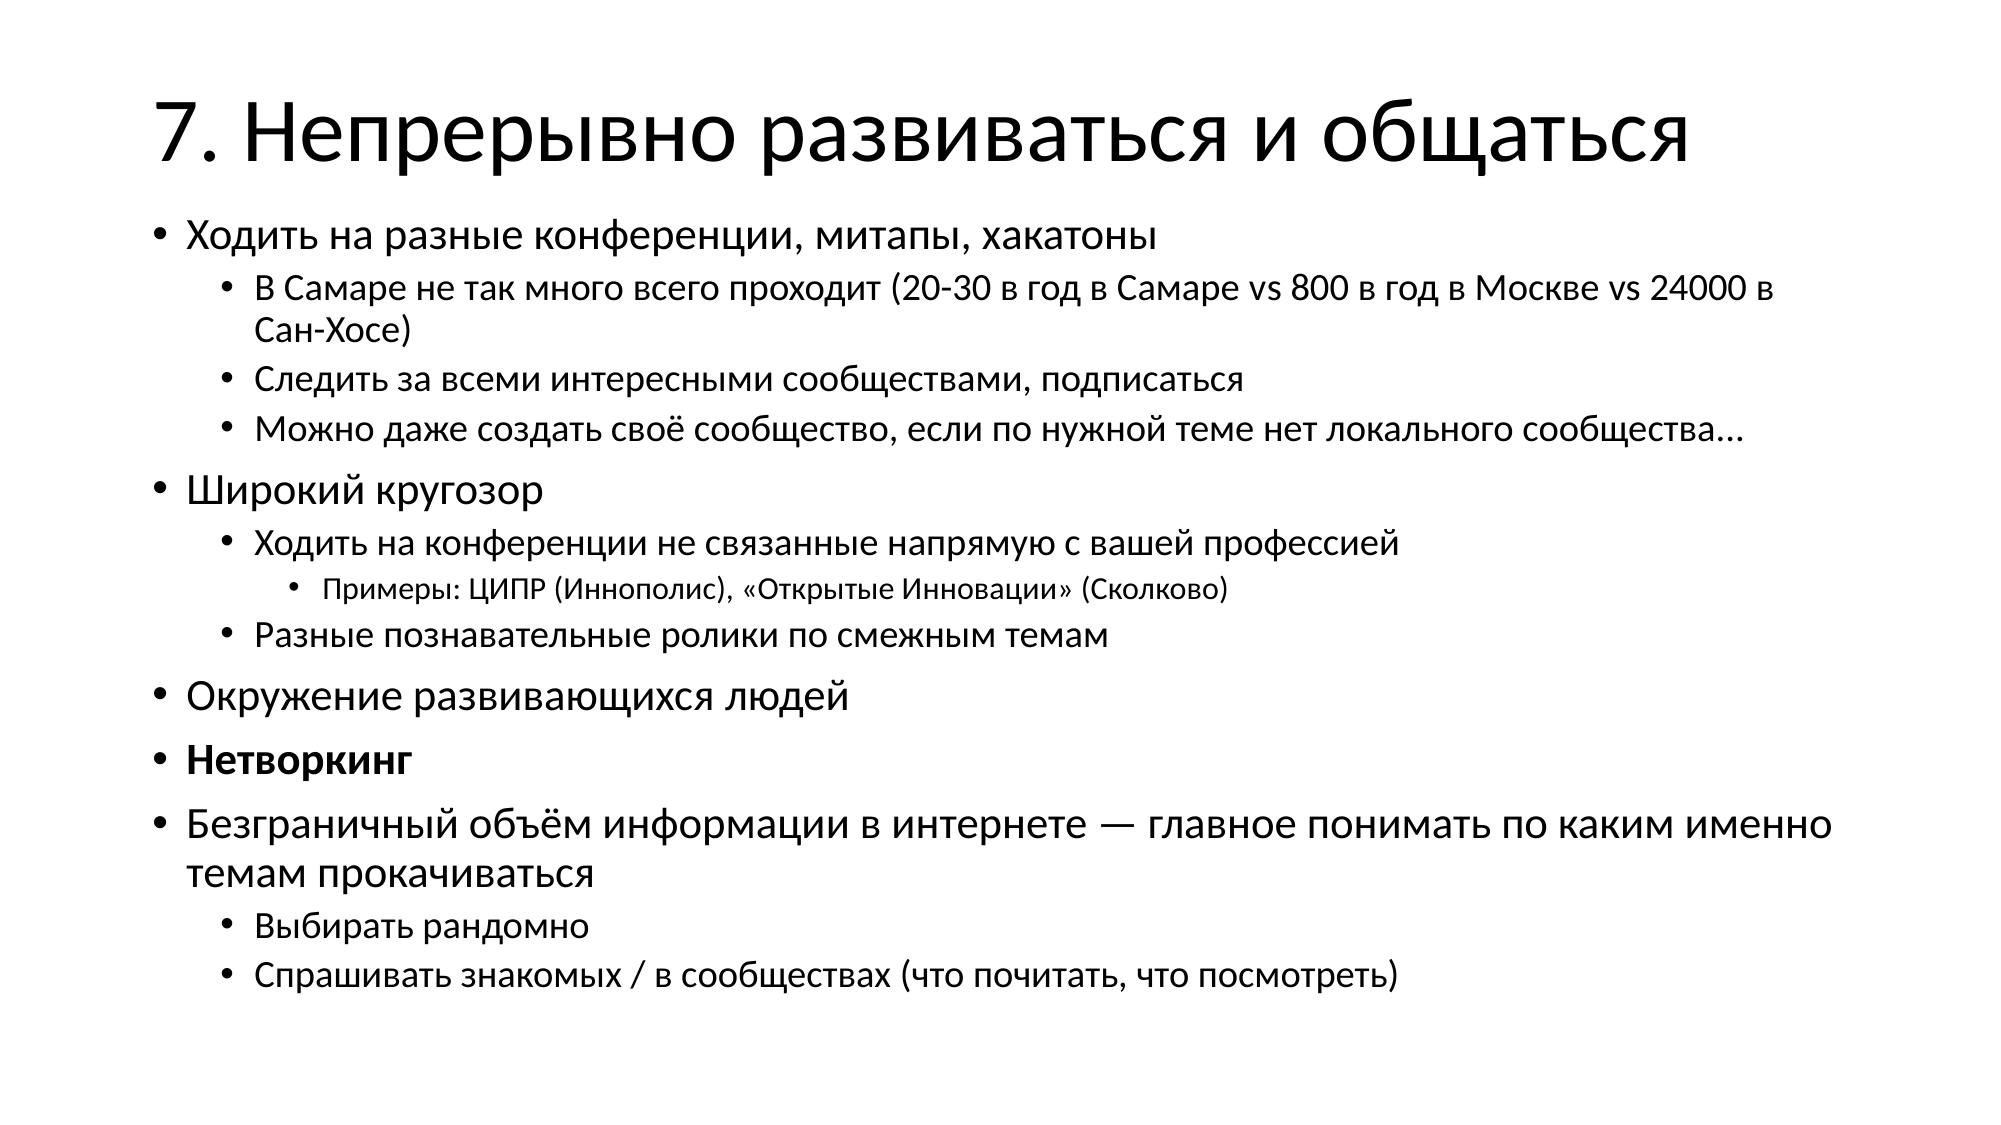

# 7. Непрерывно развиваться и общаться
Ходить на разные конференции, митапы, хакатоны
В Самаре не так много всего проходит (20-30 в год в Самаре vs 800 в год в Москве vs 24000 в Сан-Хосе)
Следить за всеми интересными сообществами, подписаться
Можно даже создать своё сообщество, если по нужной теме нет локального сообщества...
Широкий кругозор
Ходить на конференции не связанные напрямую с вашей профессией
Примеры: ЦИПР (Иннополис), «Открытые Инновации» (Сколково)
Разные познавательные ролики по смежным темам
Окружение развивающихся людей
Нетворкинг
Безграничный объём информации в интернете — главное понимать по каким именно темам прокачиваться
Выбирать рандомно
Спрашивать знакомых / в сообществах (что почитать, что посмотреть)